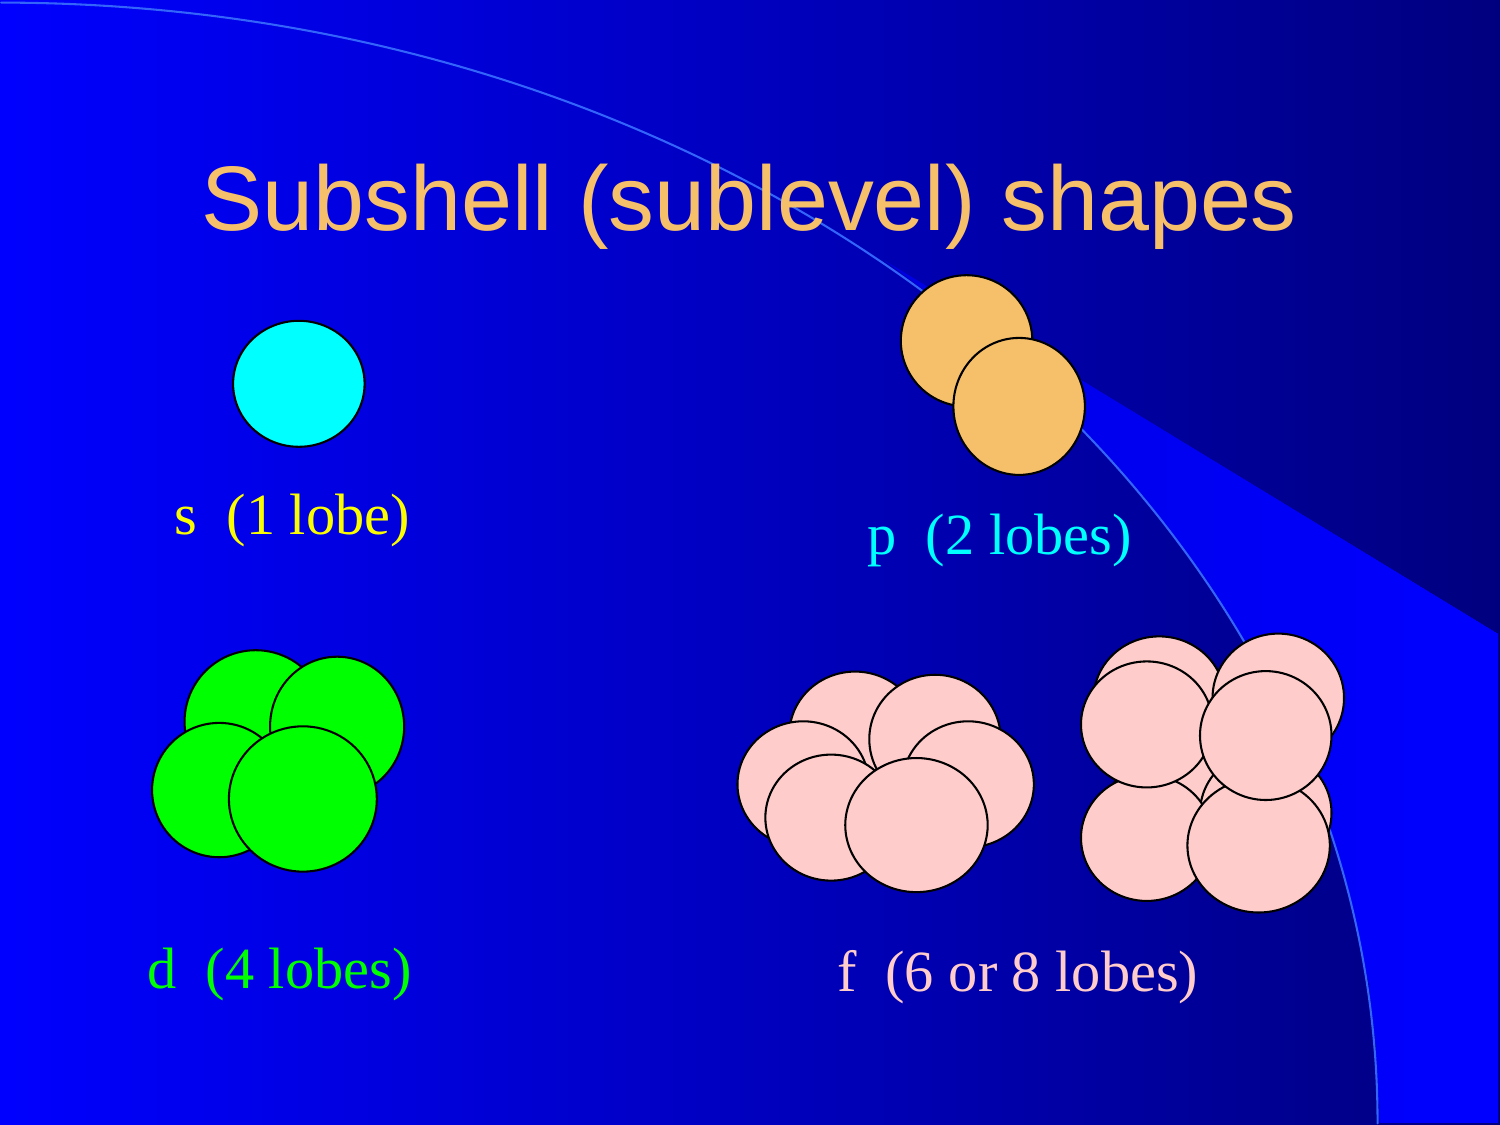

Subshell (sublevel) shapes

s  (1 lobe)
p  (2 lobes)

d  (4 lobes)
f  (6 or 8 lobes)